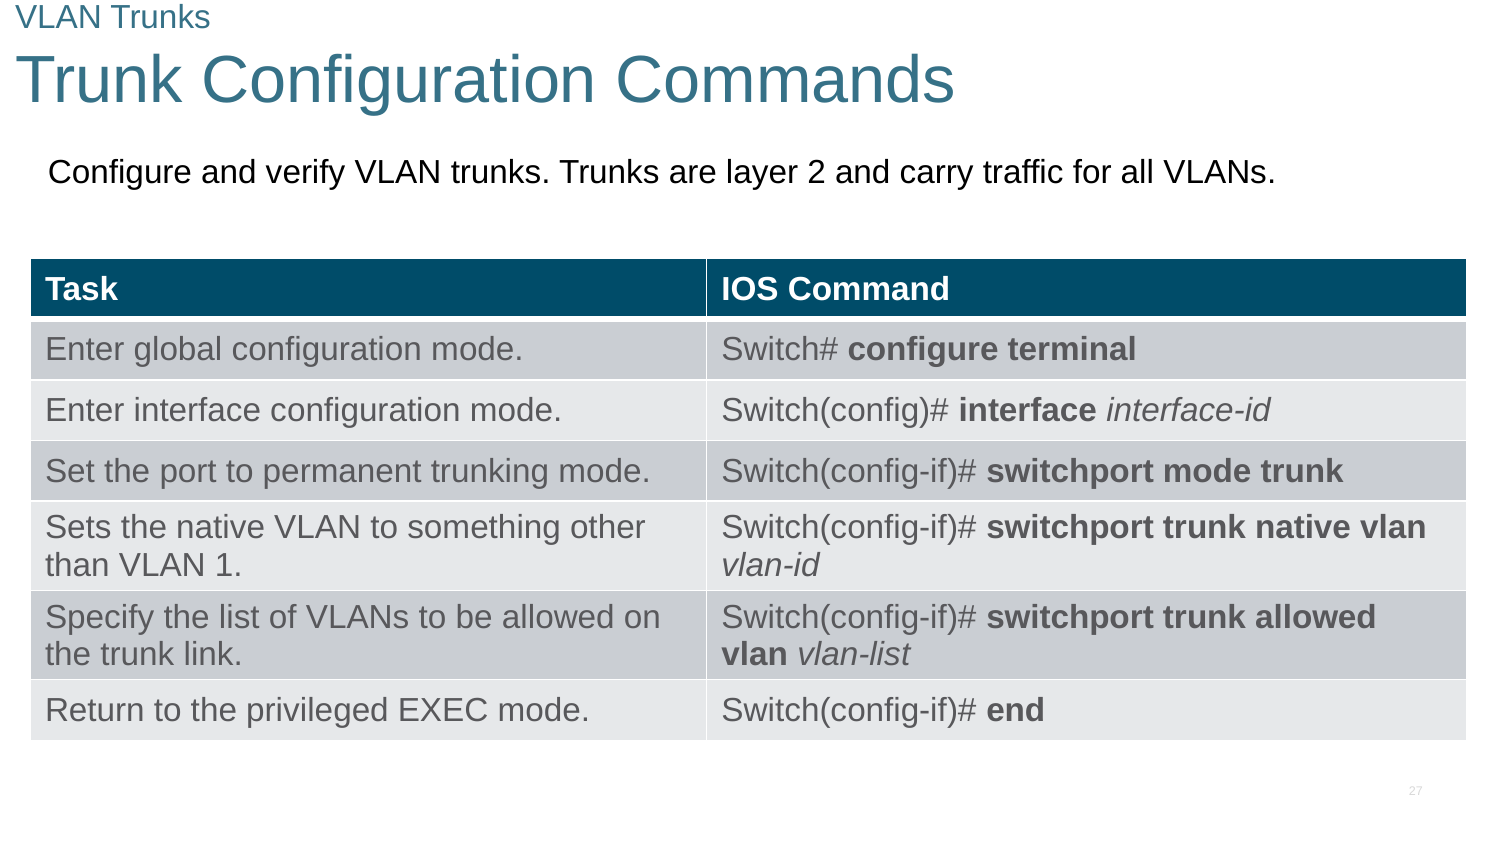

# VLAN Trunks Trunk Configuration Commands
Configure and verify VLAN trunks. Trunks are layer 2 and carry traffic for all VLANs.
| Task | IOS Command |
| --- | --- |
| Enter global configuration mode. | Switch# configure terminal |
| Enter interface configuration mode. | Switch(config)# interface interface-id |
| Set the port to permanent trunking mode. | Switch(config-if)# switchport mode trunk |
| Sets the native VLAN to something other than VLAN 1. | Switch(config-if)# switchport trunk native vlan vlan-id |
| Specify the list of VLANs to be allowed on the trunk link. | Switch(config-if)# switchport trunk allowed vlan vlan-list |
| Return to the privileged EXEC mode. | Switch(config-if)# end |